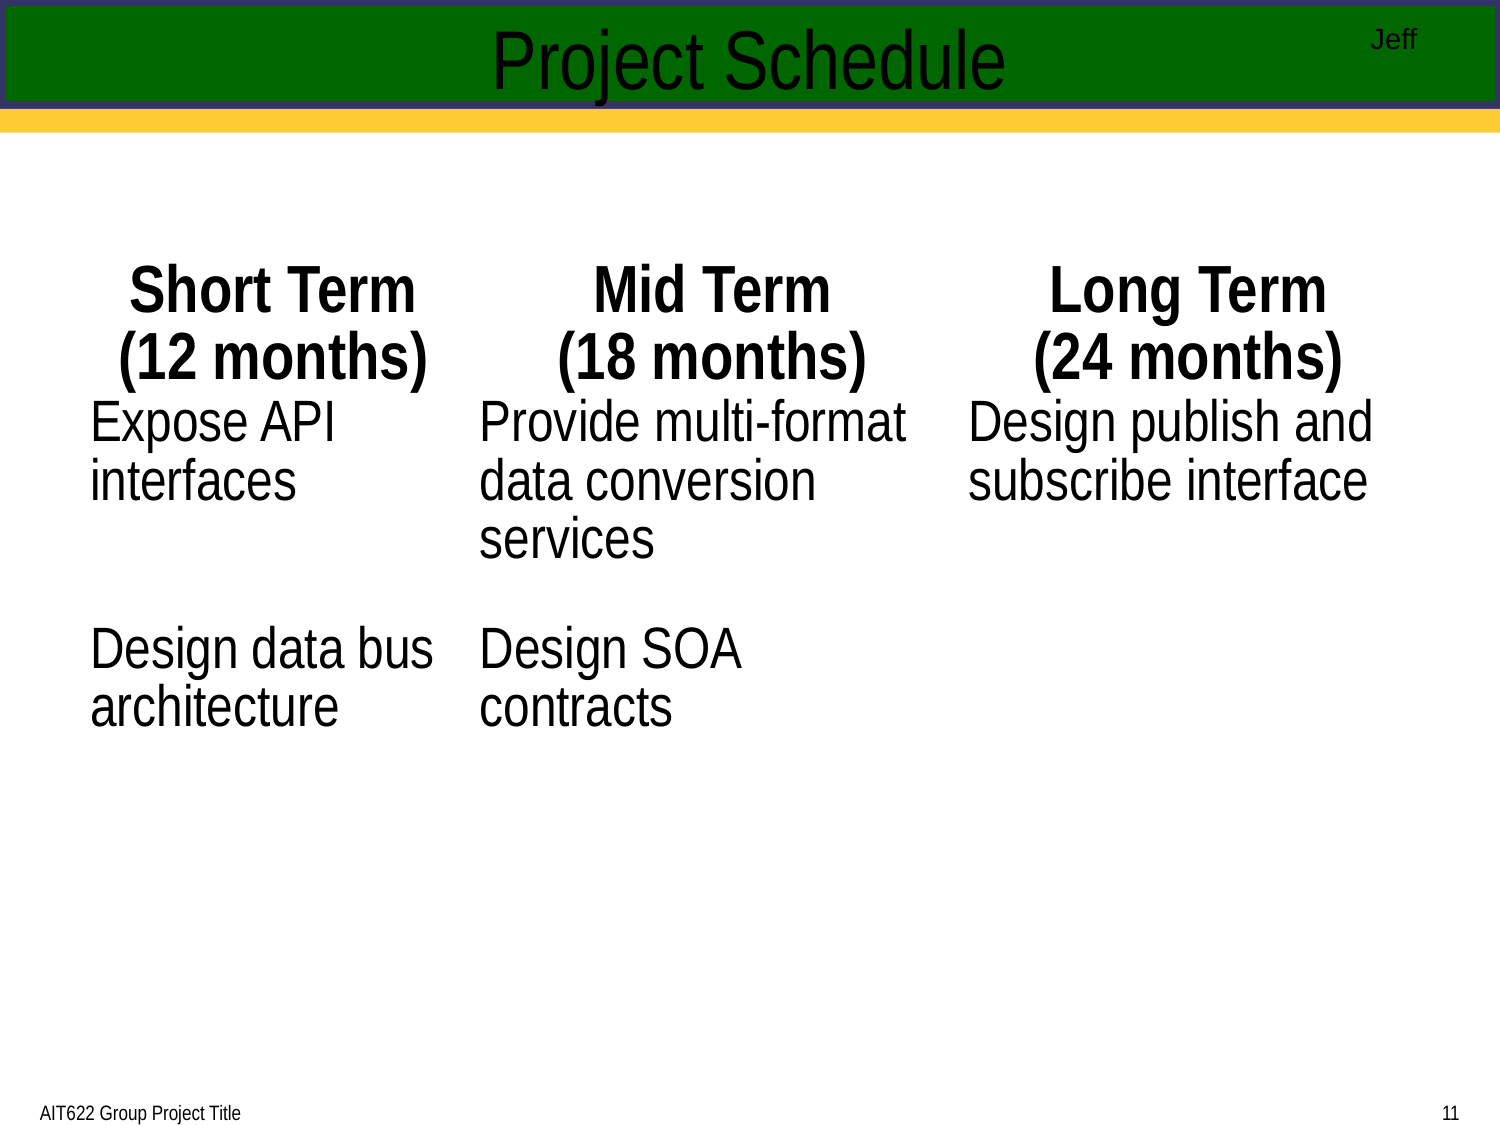

# Project Schedule
Jeff

| Short Term (12 months) | Mid Term (18 months) | Long Term (24 months) |
| --- | --- | --- |
| Expose API interfaces | Provide multi-format data conversion services | Design publish and subscribe interface |
| Design data bus architecture | Design SOA contracts |  |